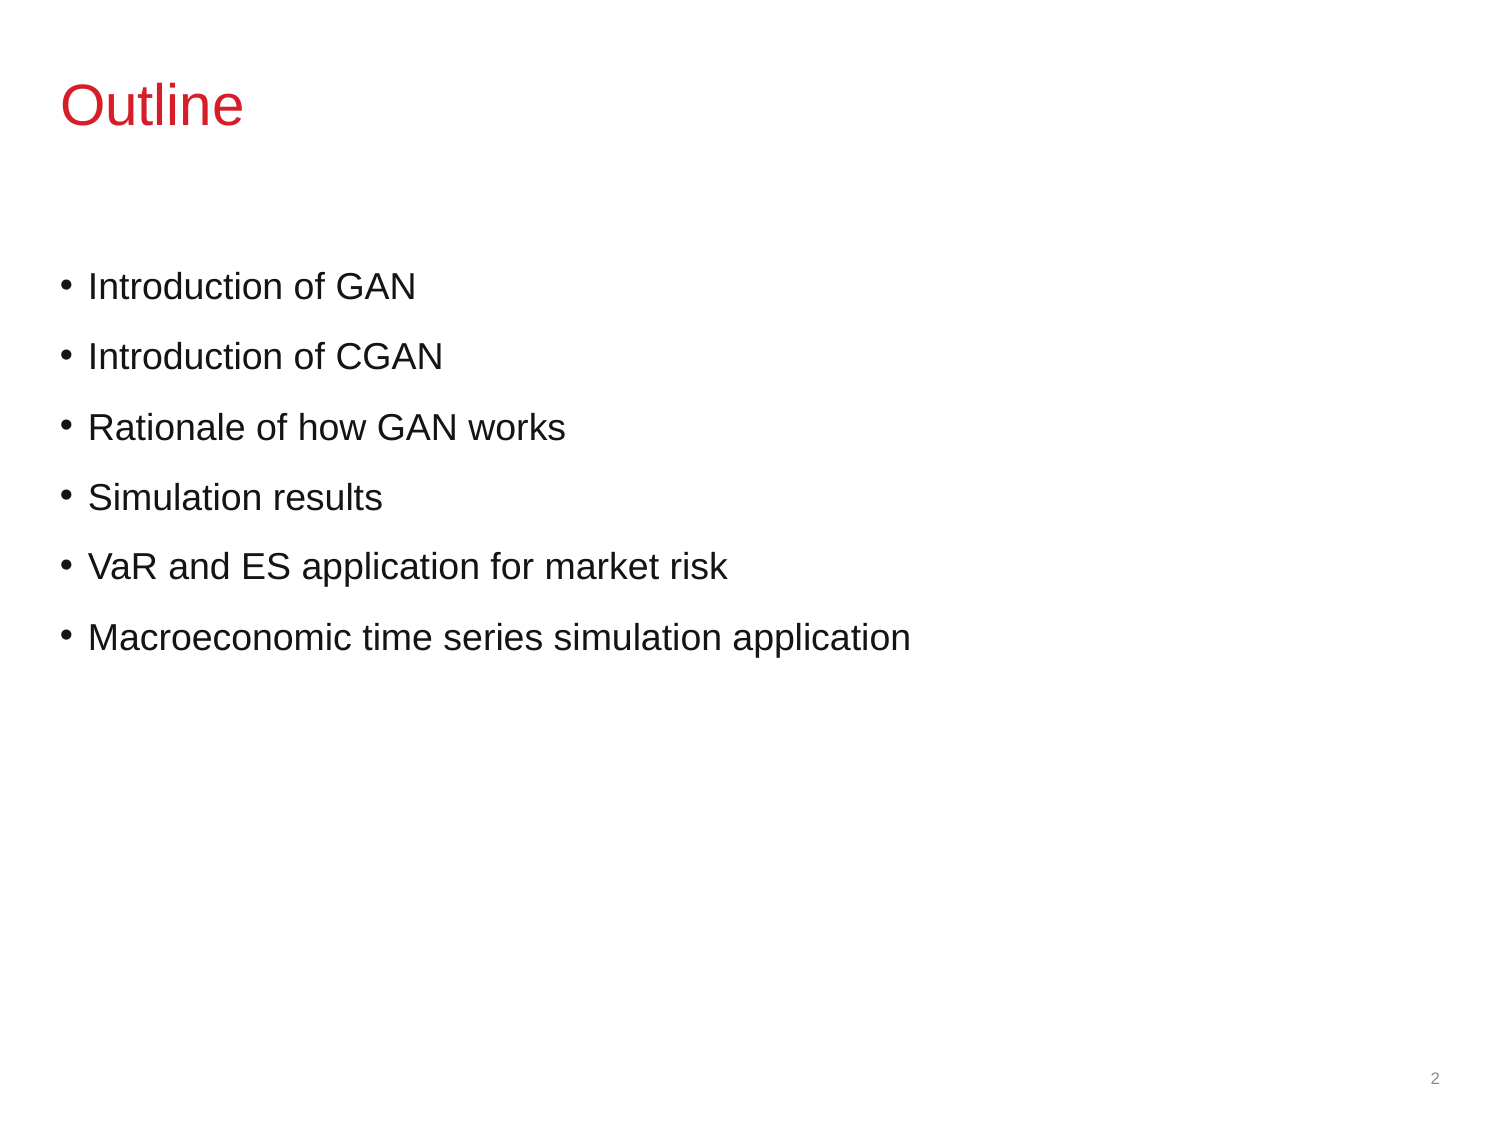

# Outline
Introduction of GAN
Introduction of CGAN
Rationale of how GAN works
Simulation results
VaR and ES application for market risk
Macroeconomic time series simulation application
2